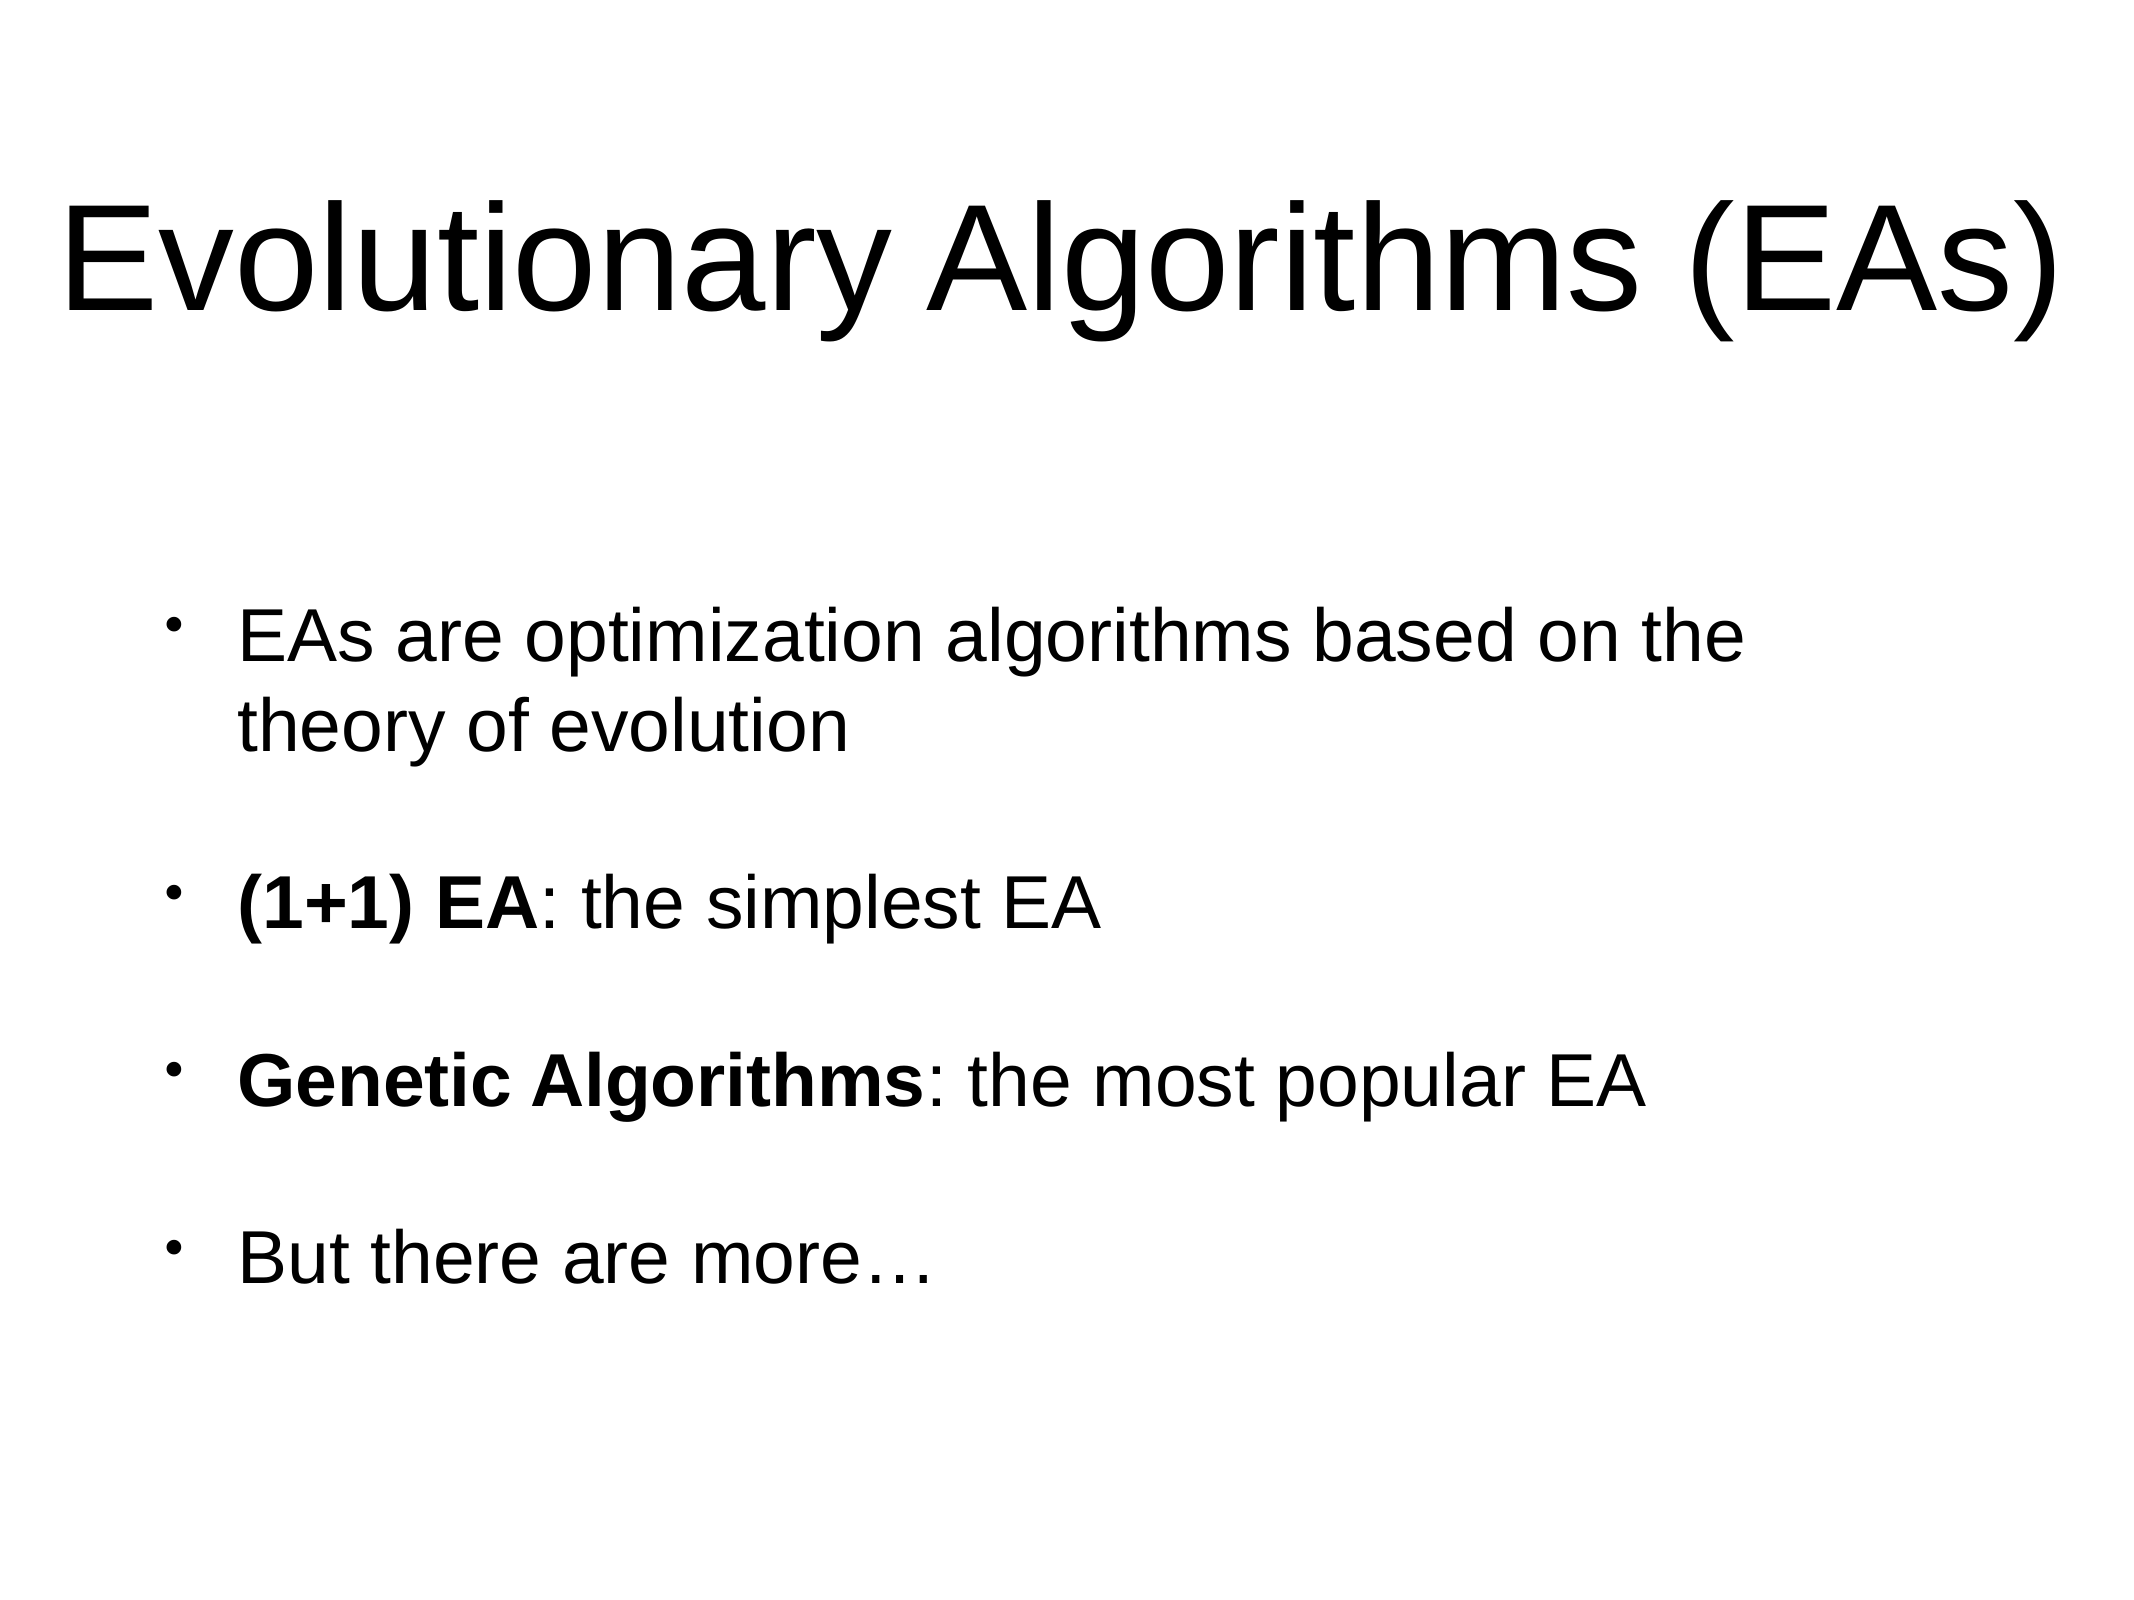

# Evolutionary Algorithms (EAs)
EAs are optimization algorithms based on the theory of evolution
(1+1) EA: the simplest EA
Genetic Algorithms: the most popular EA
But there are more…